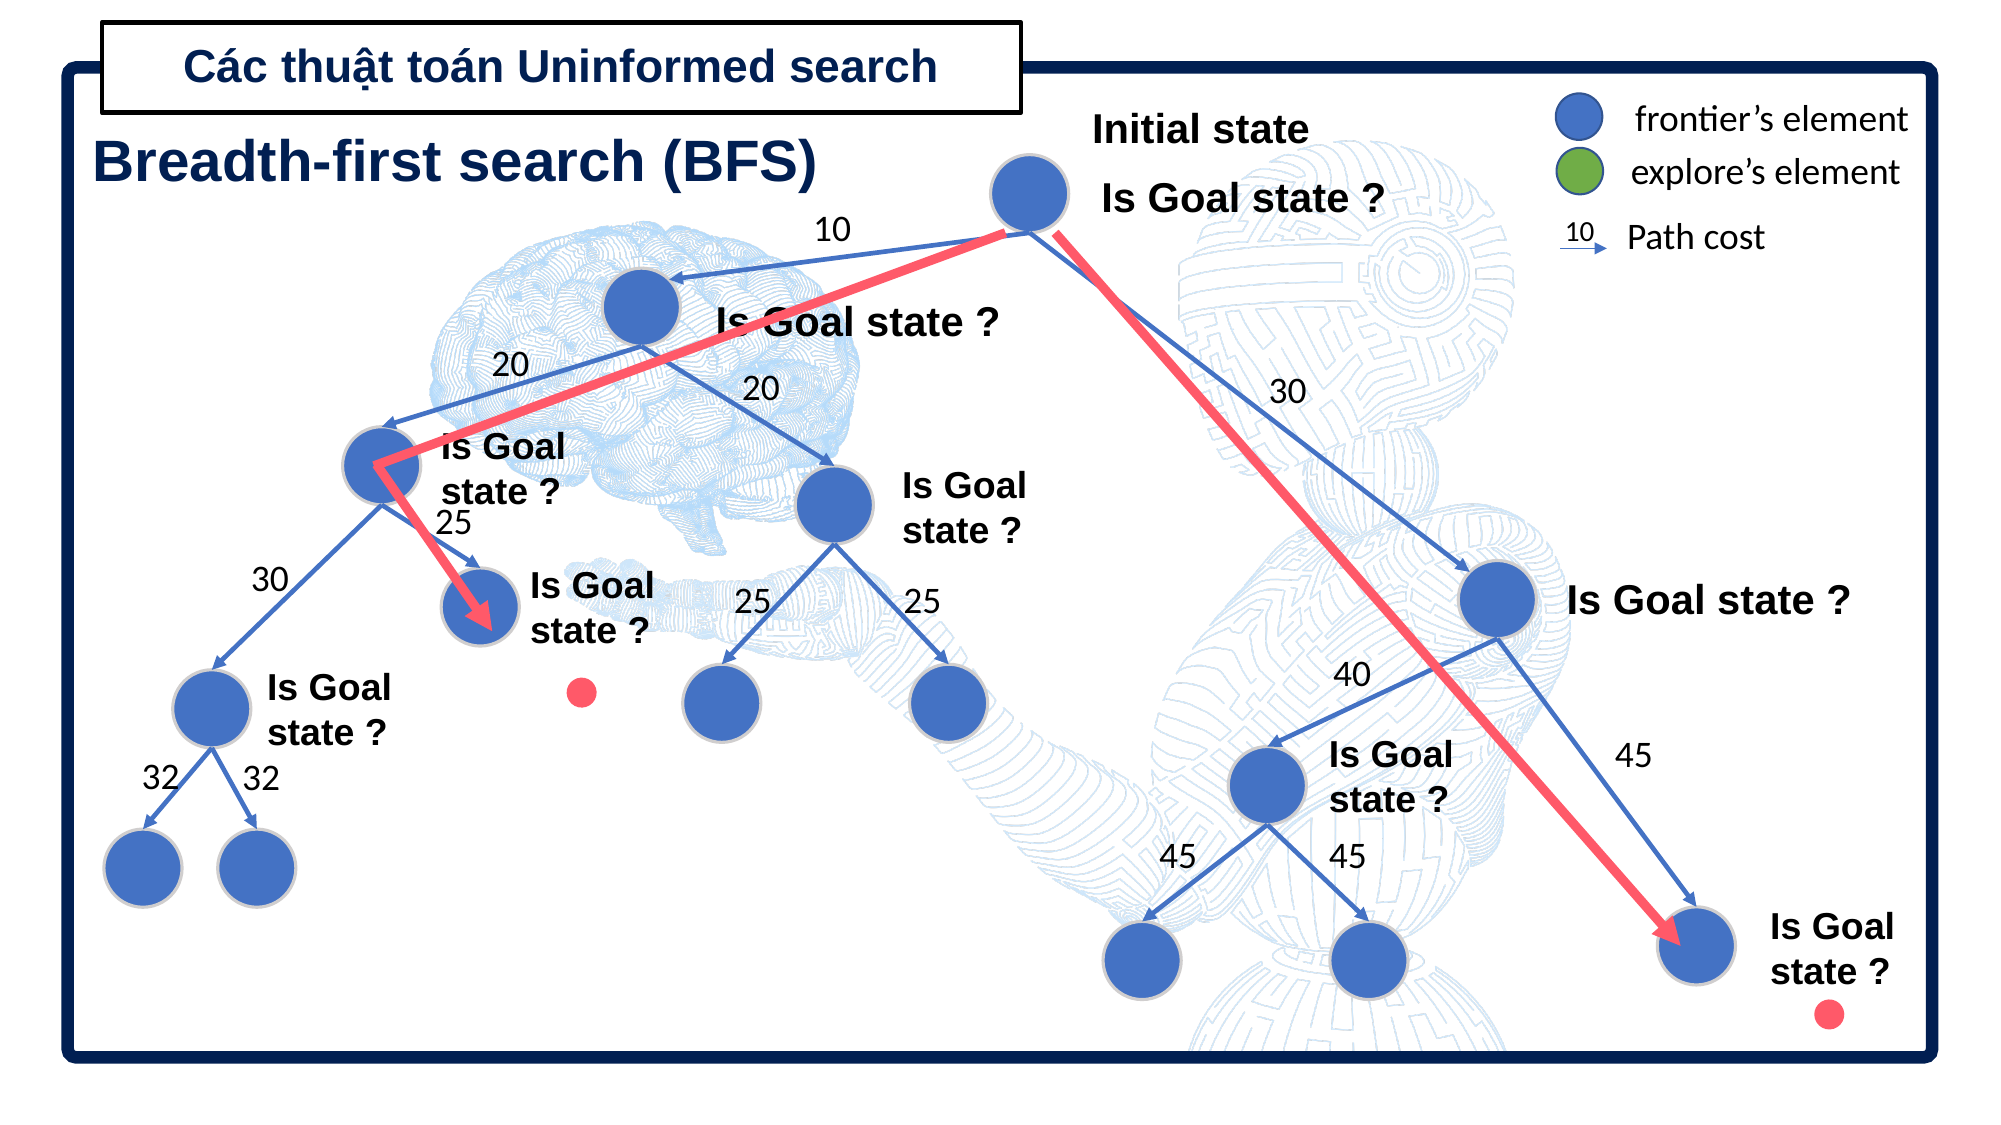

# Các thuật toán Uninformed search
frontier’s element

explore’s element

10
Path cost
Initial state
Breadth-ﬁrst search (BFS)

Is Goal state ?
10

Is Goal state ?
20
20
30
Is Goal
state ?

Is Goal
state ?

25
30
Is Goal
state ?

Is Goal state ?

25
25
40
Is Goal
state ?

45
Is Goal
state ?
32
32

45
45

Is Goal
state ?

Uniform-cost search dùng frontier có kiểu Priority queue order by path cost